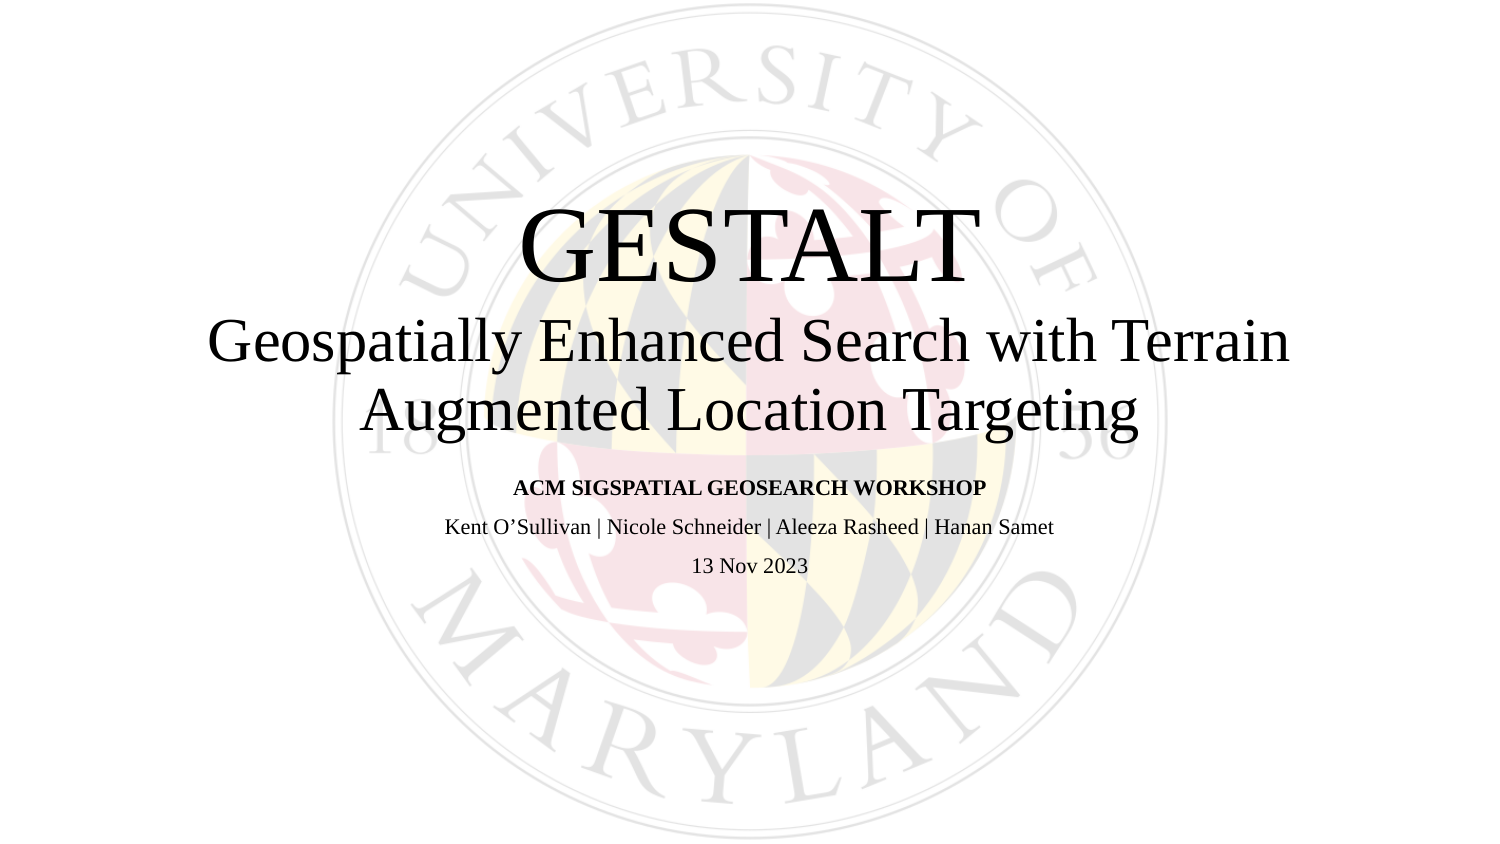

# GESTALT
Geospatially Enhanced Search with Terrain Augmented Location Targeting
ACM SIGSPATIAL GEOSEARCH WORKSHOP

Kent O’Sullivan | Nicole Schneider | Aleeza Rasheed | Hanan Samet

13 Nov 2023